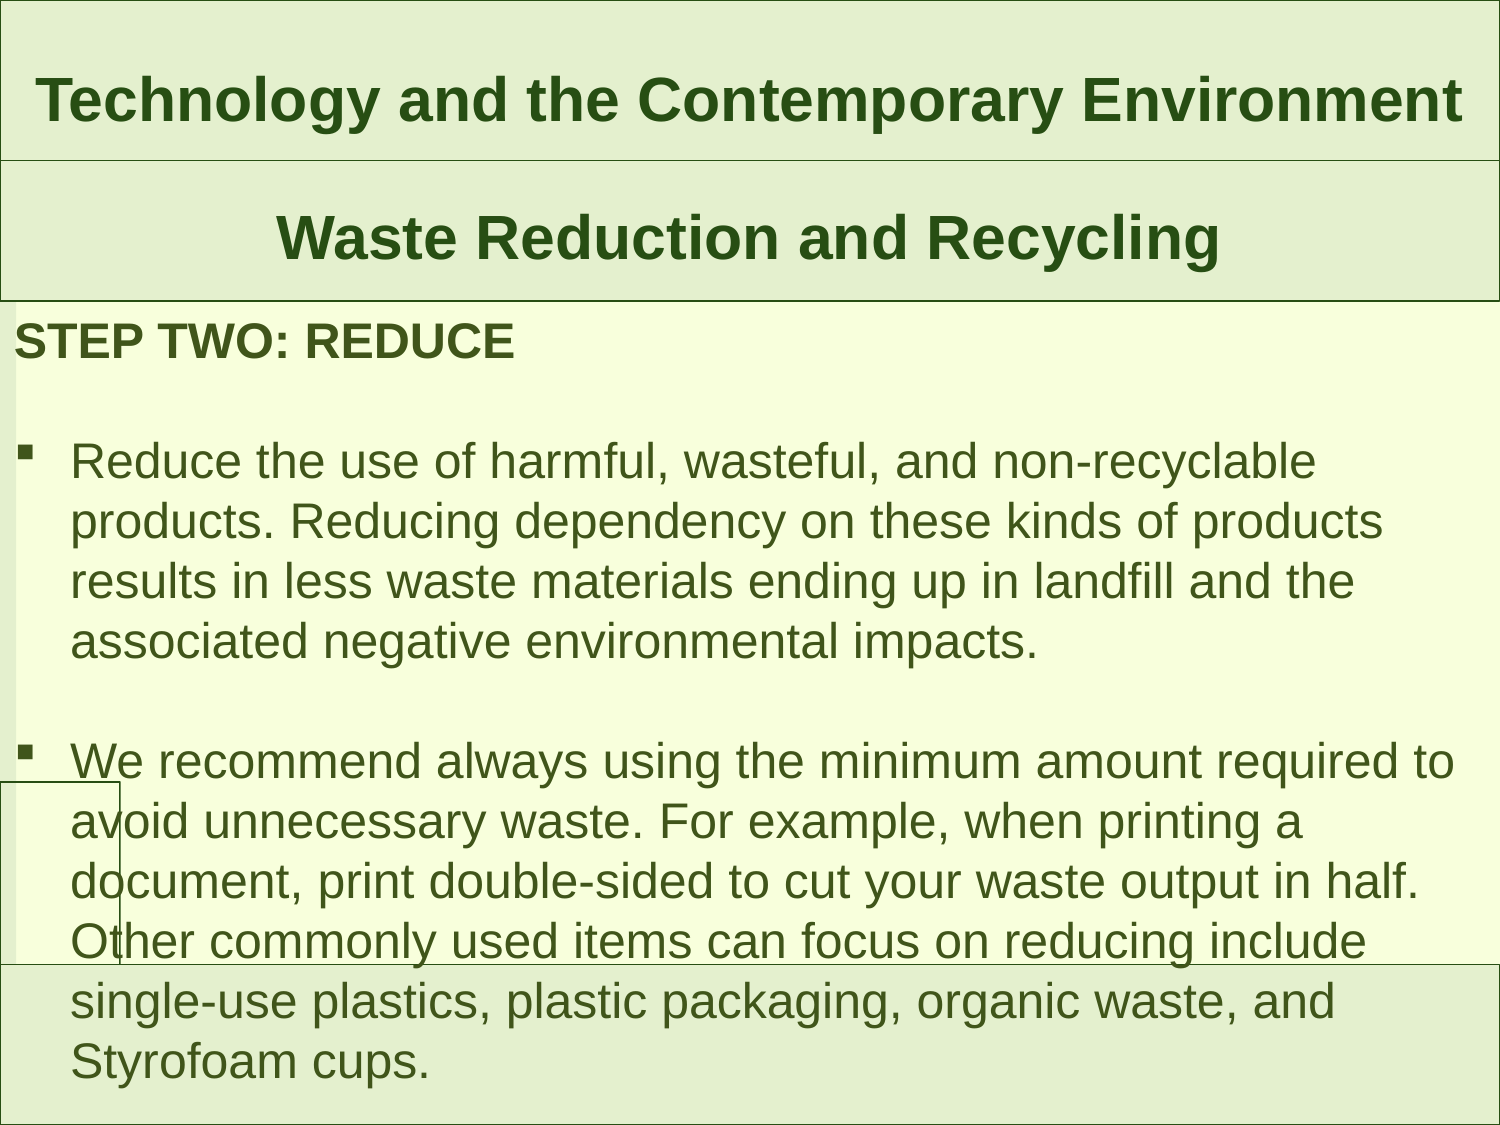

Technology and the Contemporary Environment
Waste Reduction and Recycling
STEP TWO: REDUCE

Reduce the use of harmful, wasteful, and non-recyclable products. Reducing dependency on these kinds of products results in less waste materials ending up in landfill and the associated negative environmental impacts.

We recommend always using the minimum amount required to avoid unnecessary waste. For example, when printing a document, print double-sided to cut your waste output in half. Other commonly used items can focus on reducing include single-use plastics, plastic packaging, organic waste, and Styrofoam cups.